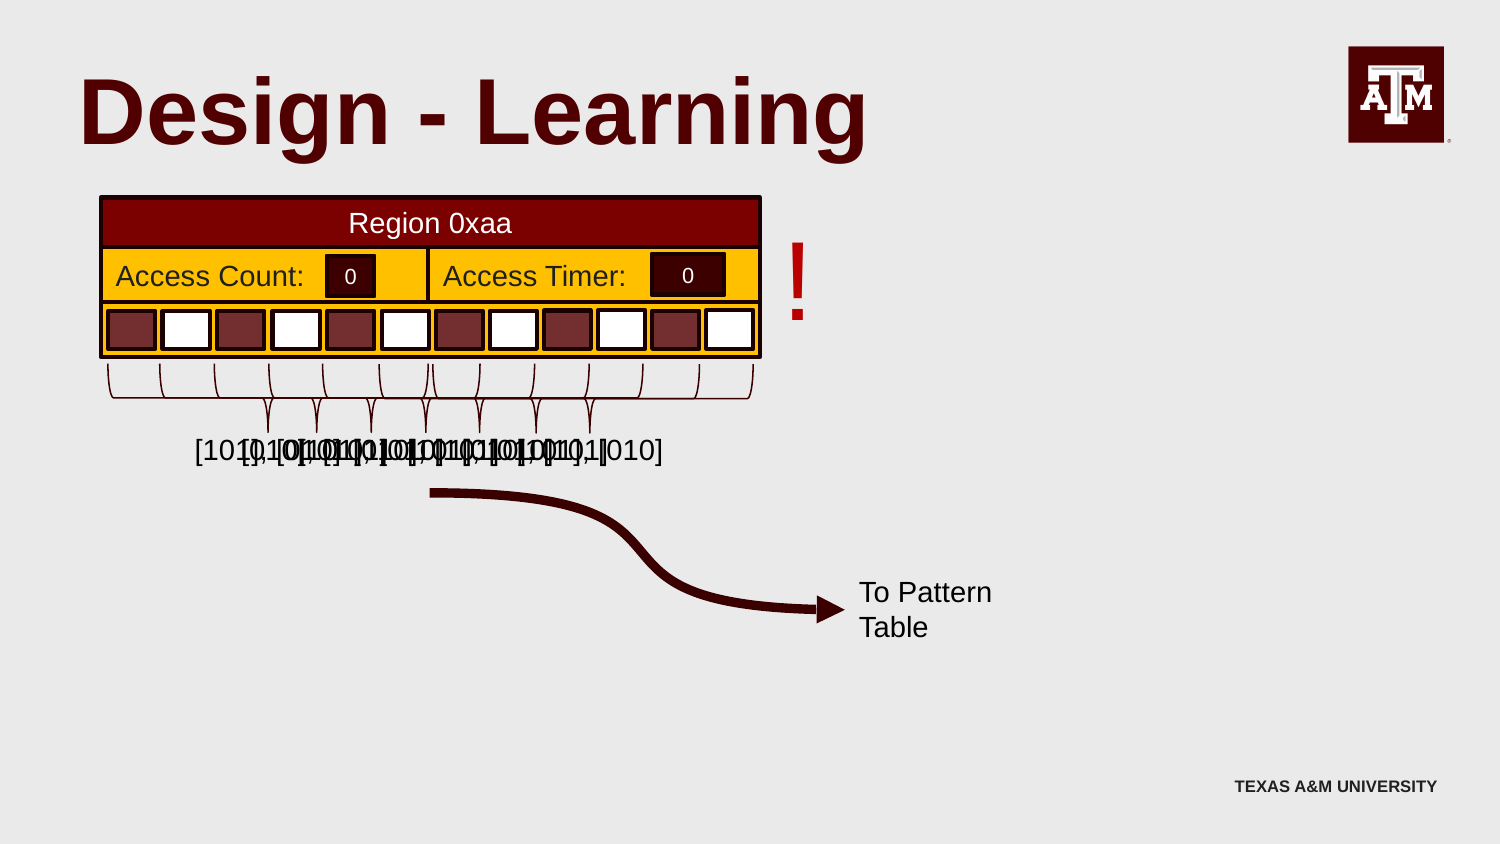

# Design - Learning
Region 0xaa
!

Access Count:
Access Timer:
982
0
0
7

[101], [010]
[010], [101]
[010], [101]
[101], [010]
[010], [101]
[101], [010]
[101], [010]
To Pattern Table